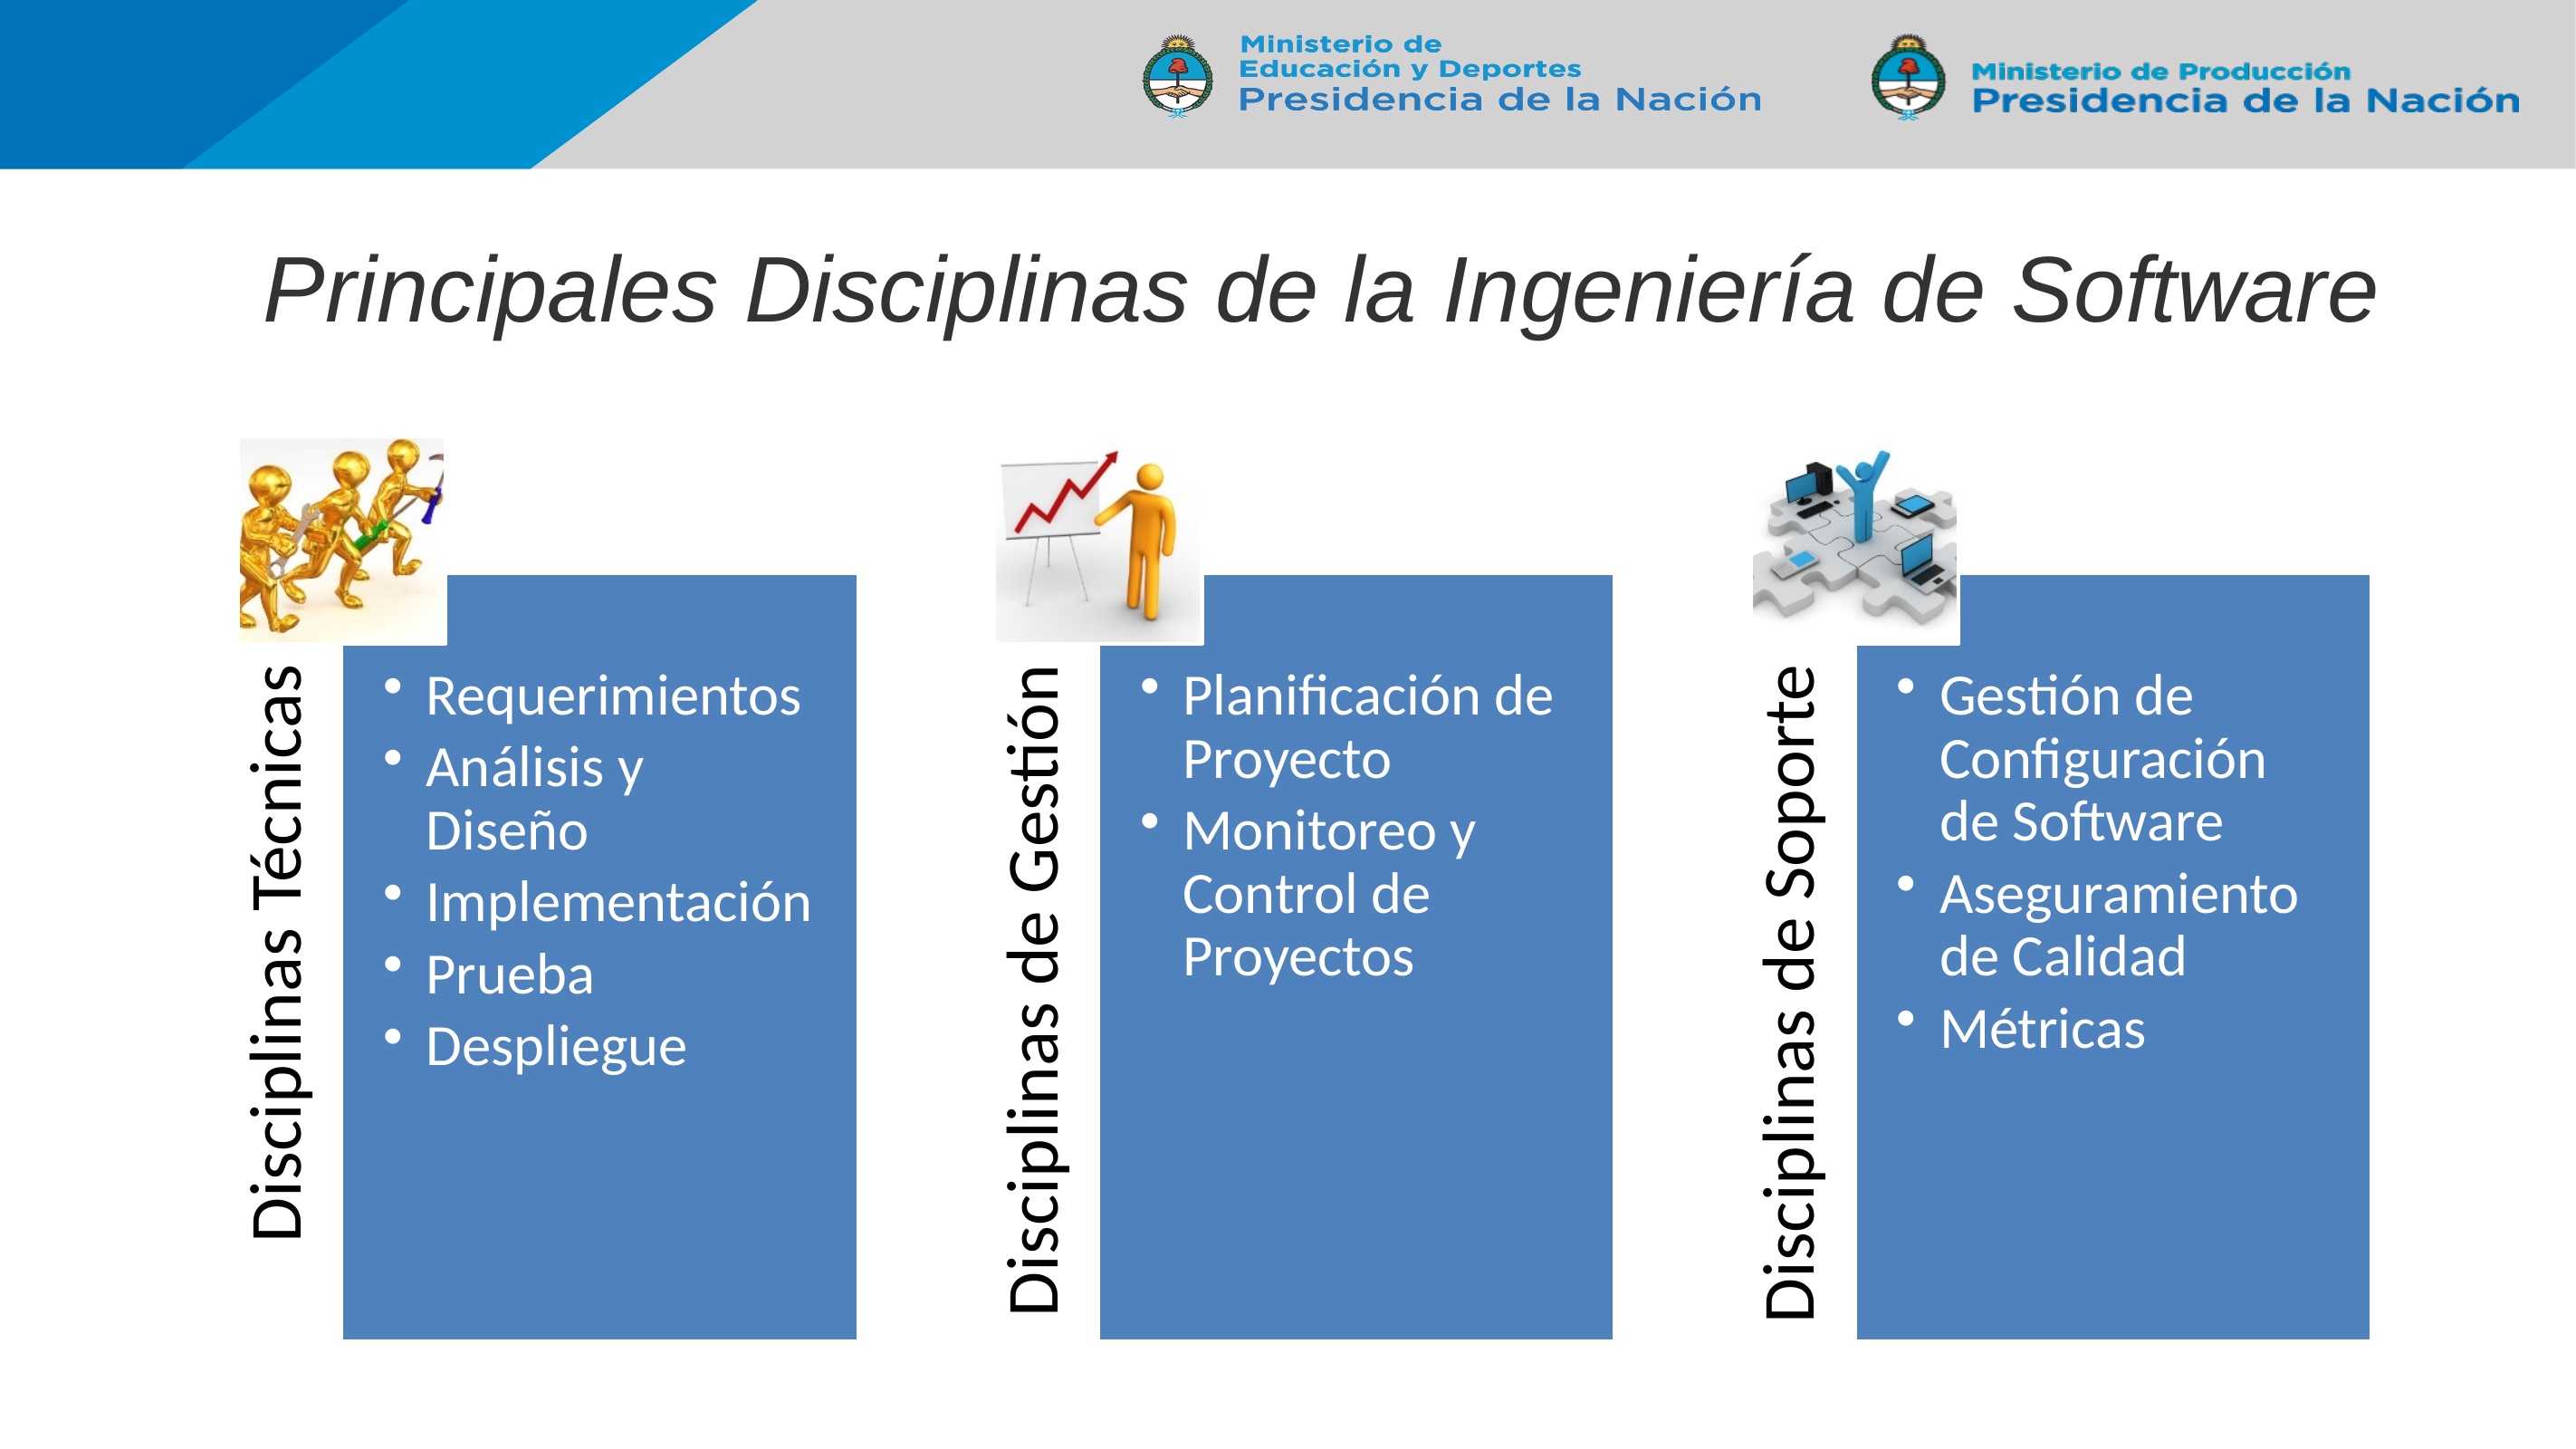

# Principales Disciplinas de la Ingeniería de Software
 Disciplinas Técnicas
Requerimientos
Análisis y Diseño
Implementación
Prueba
Despliegue
 Disciplinas de Gestión
Planificación de Proyecto
Monitoreo y Control de Proyectos
 Disciplinas de Soporte
Gestión de Configuración de Software
Aseguramiento de Calidad
Métricas